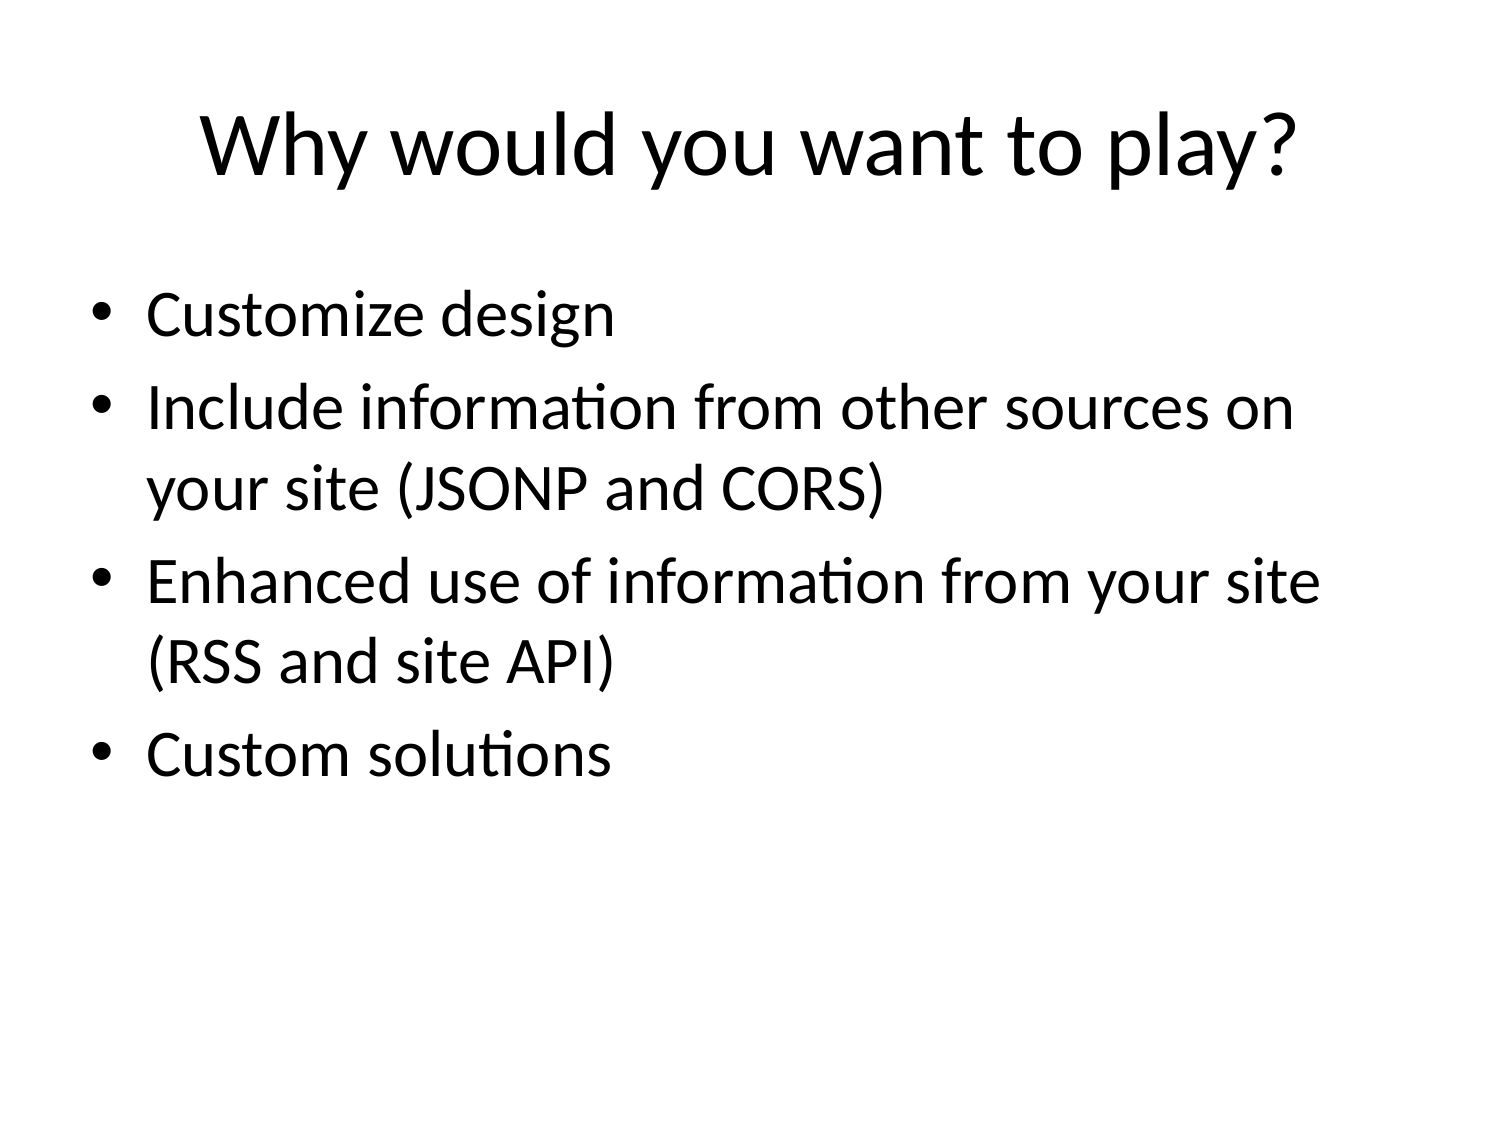

# Why would you want to play?
Customize design
Include information from other sources on your site (JSONP and CORS)
Enhanced use of information from your site (RSS and site API)
Custom solutions